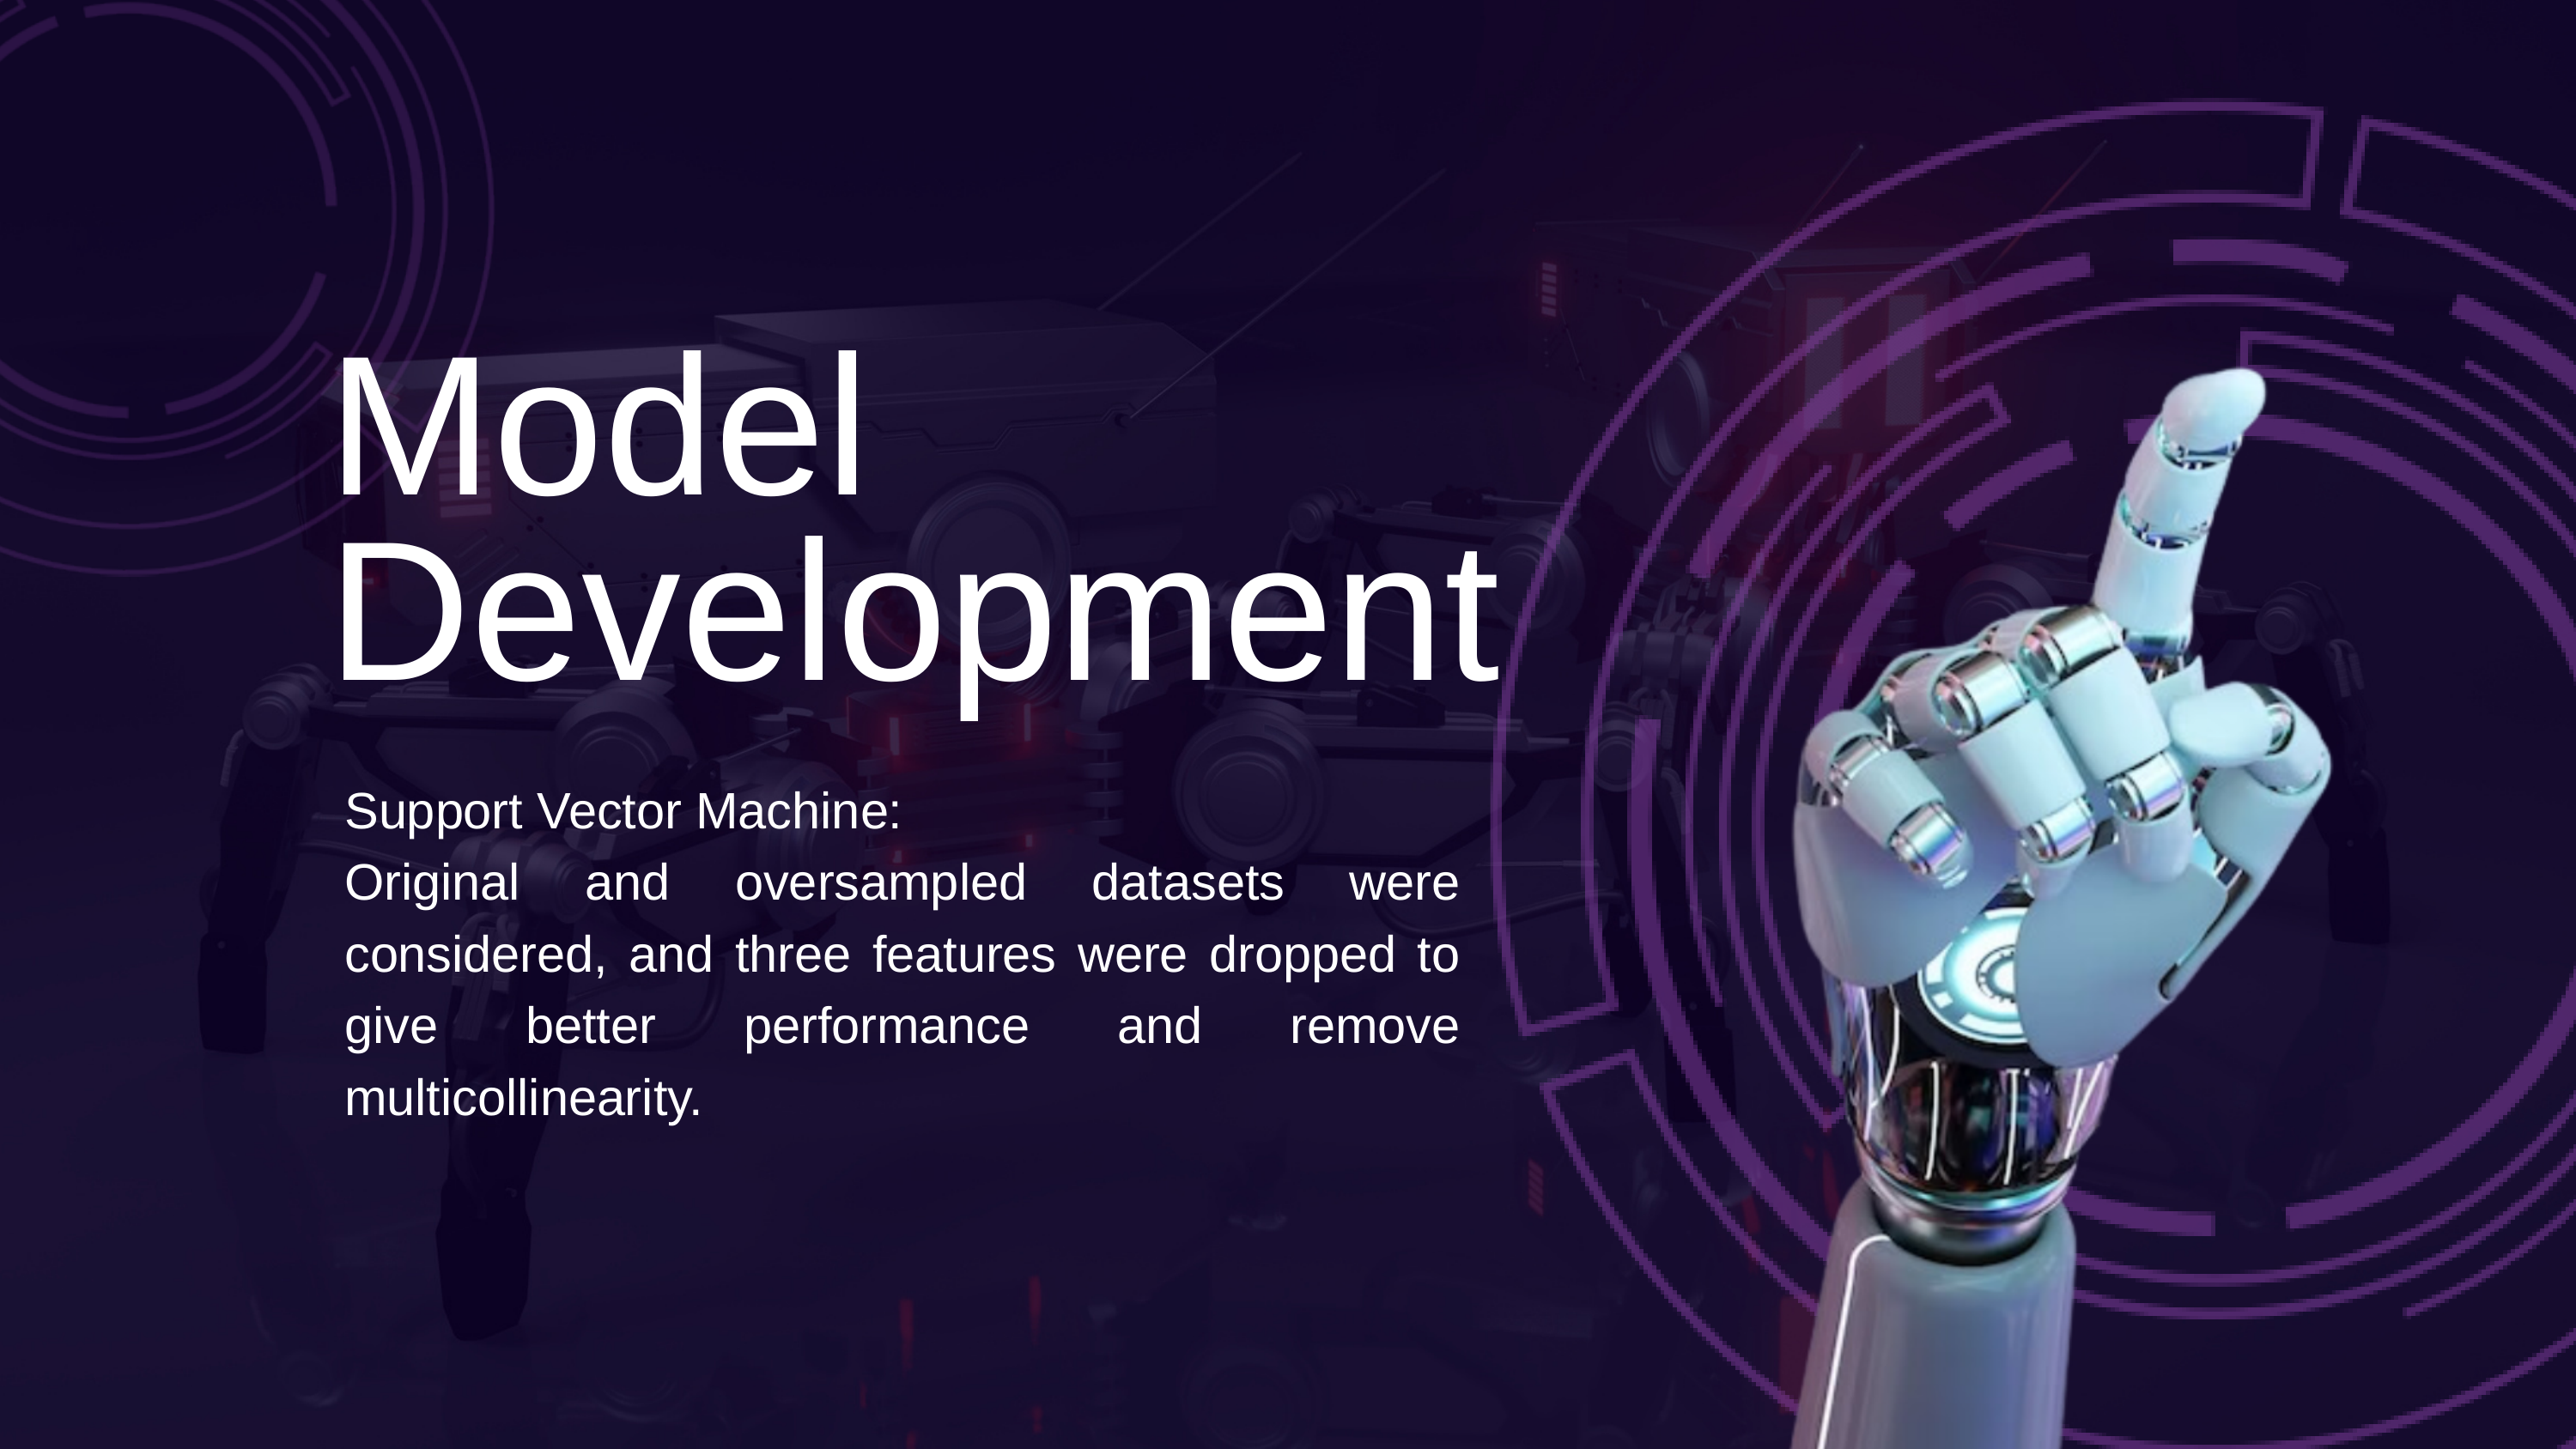

Model
Development

Support Vector Machine:
Original and oversampled datasets were considered, and three features were dropped to give better performance and remove multicollinearity.